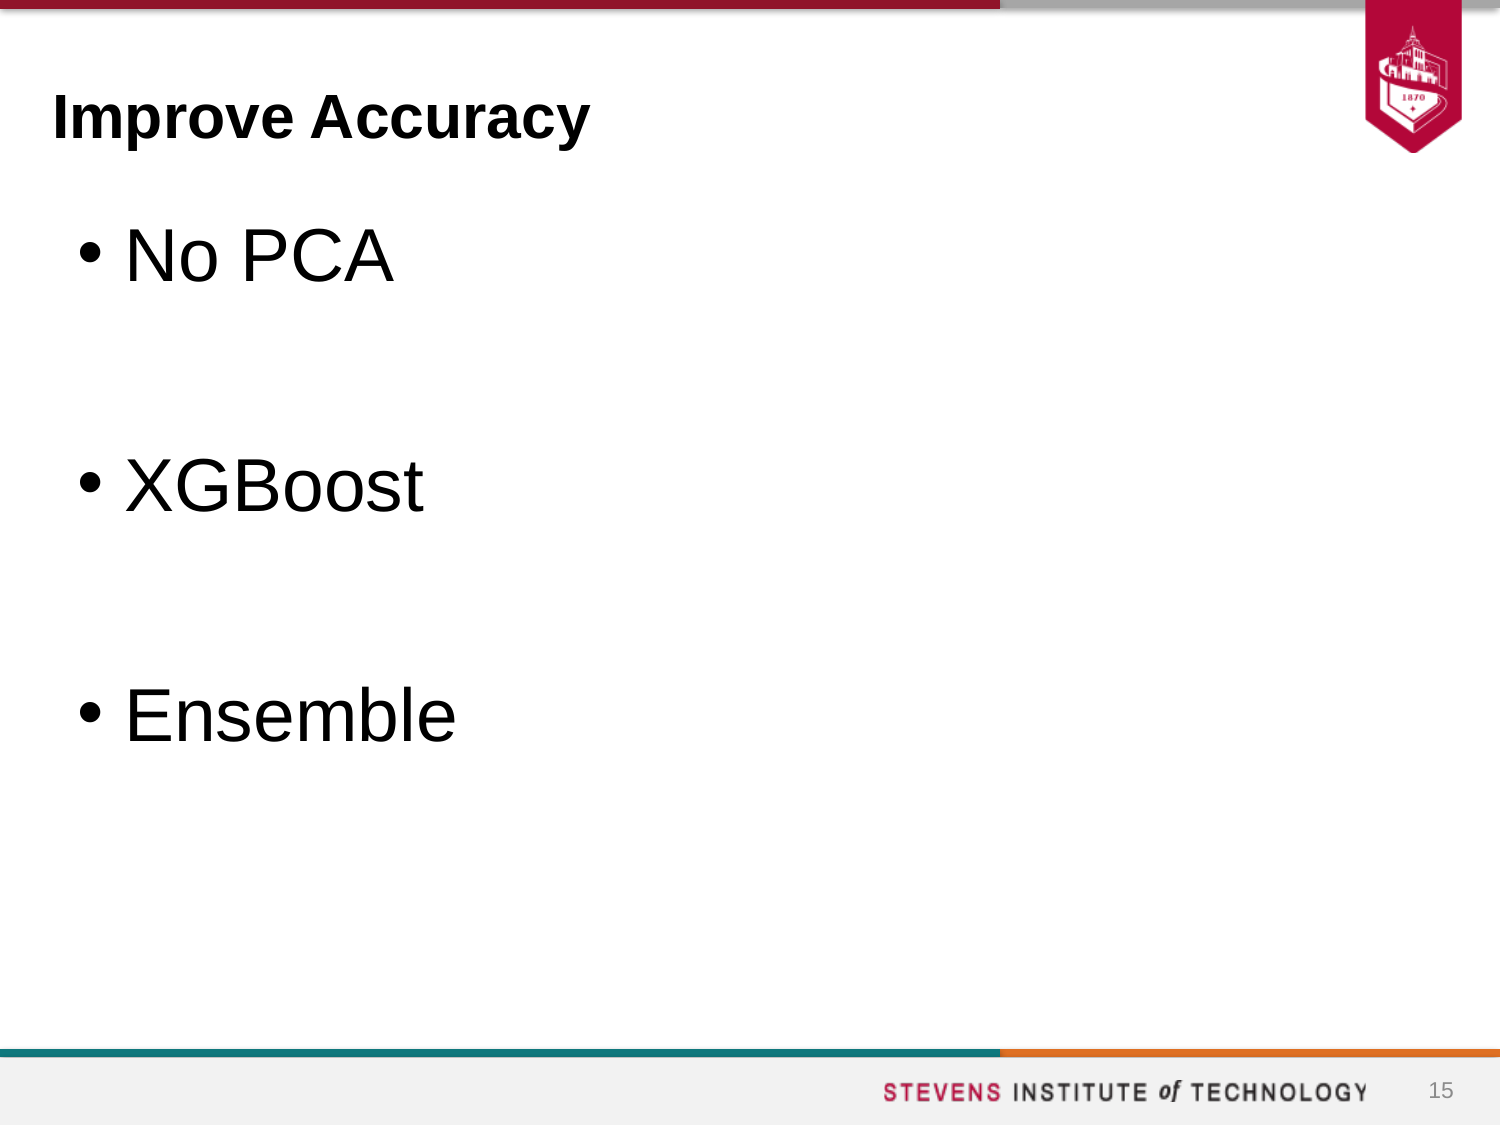

# Improve Accuracy
No PCA

XGBoost

Ensemble

15